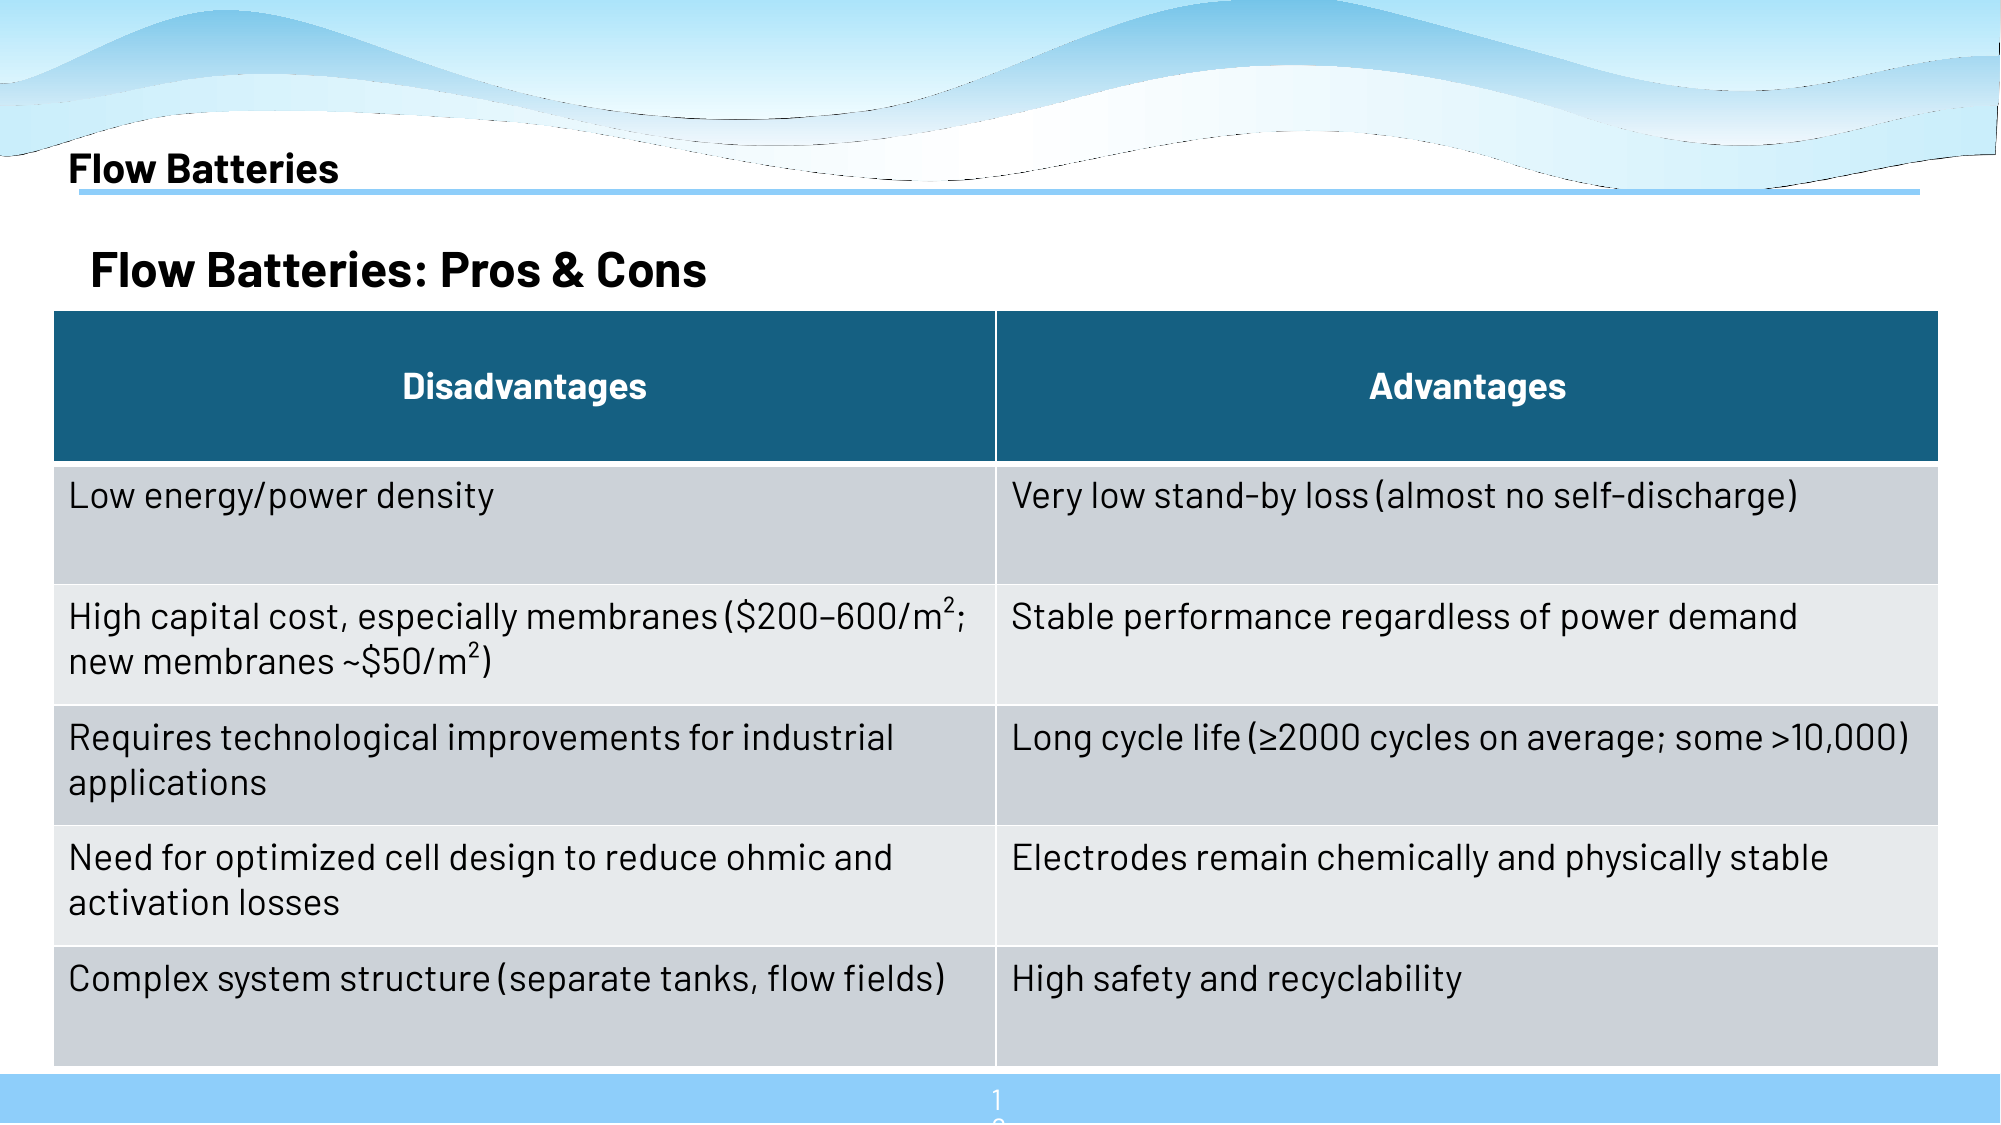

# Flow Batteries
Flow Batteries: Pros & Cons

| Disadvantages | Advantages |
| --- | --- |
| Low energy/power density | Very low stand-by loss (almost no self-discharge) |
| High capital cost, especially membranes ($200–600/m²; new membranes ~$50/m²) | Stable performance regardless of power demand |
| Requires technological improvements for industrial applications | Long cycle life (≥2000 cycles on average; some >10,000) |
| Need for optimized cell design to reduce ohmic and activation losses | Electrodes remain chemically and physically stable |
| Complex system structure (separate tanks, flow fields) | High safety and recyclability |
165